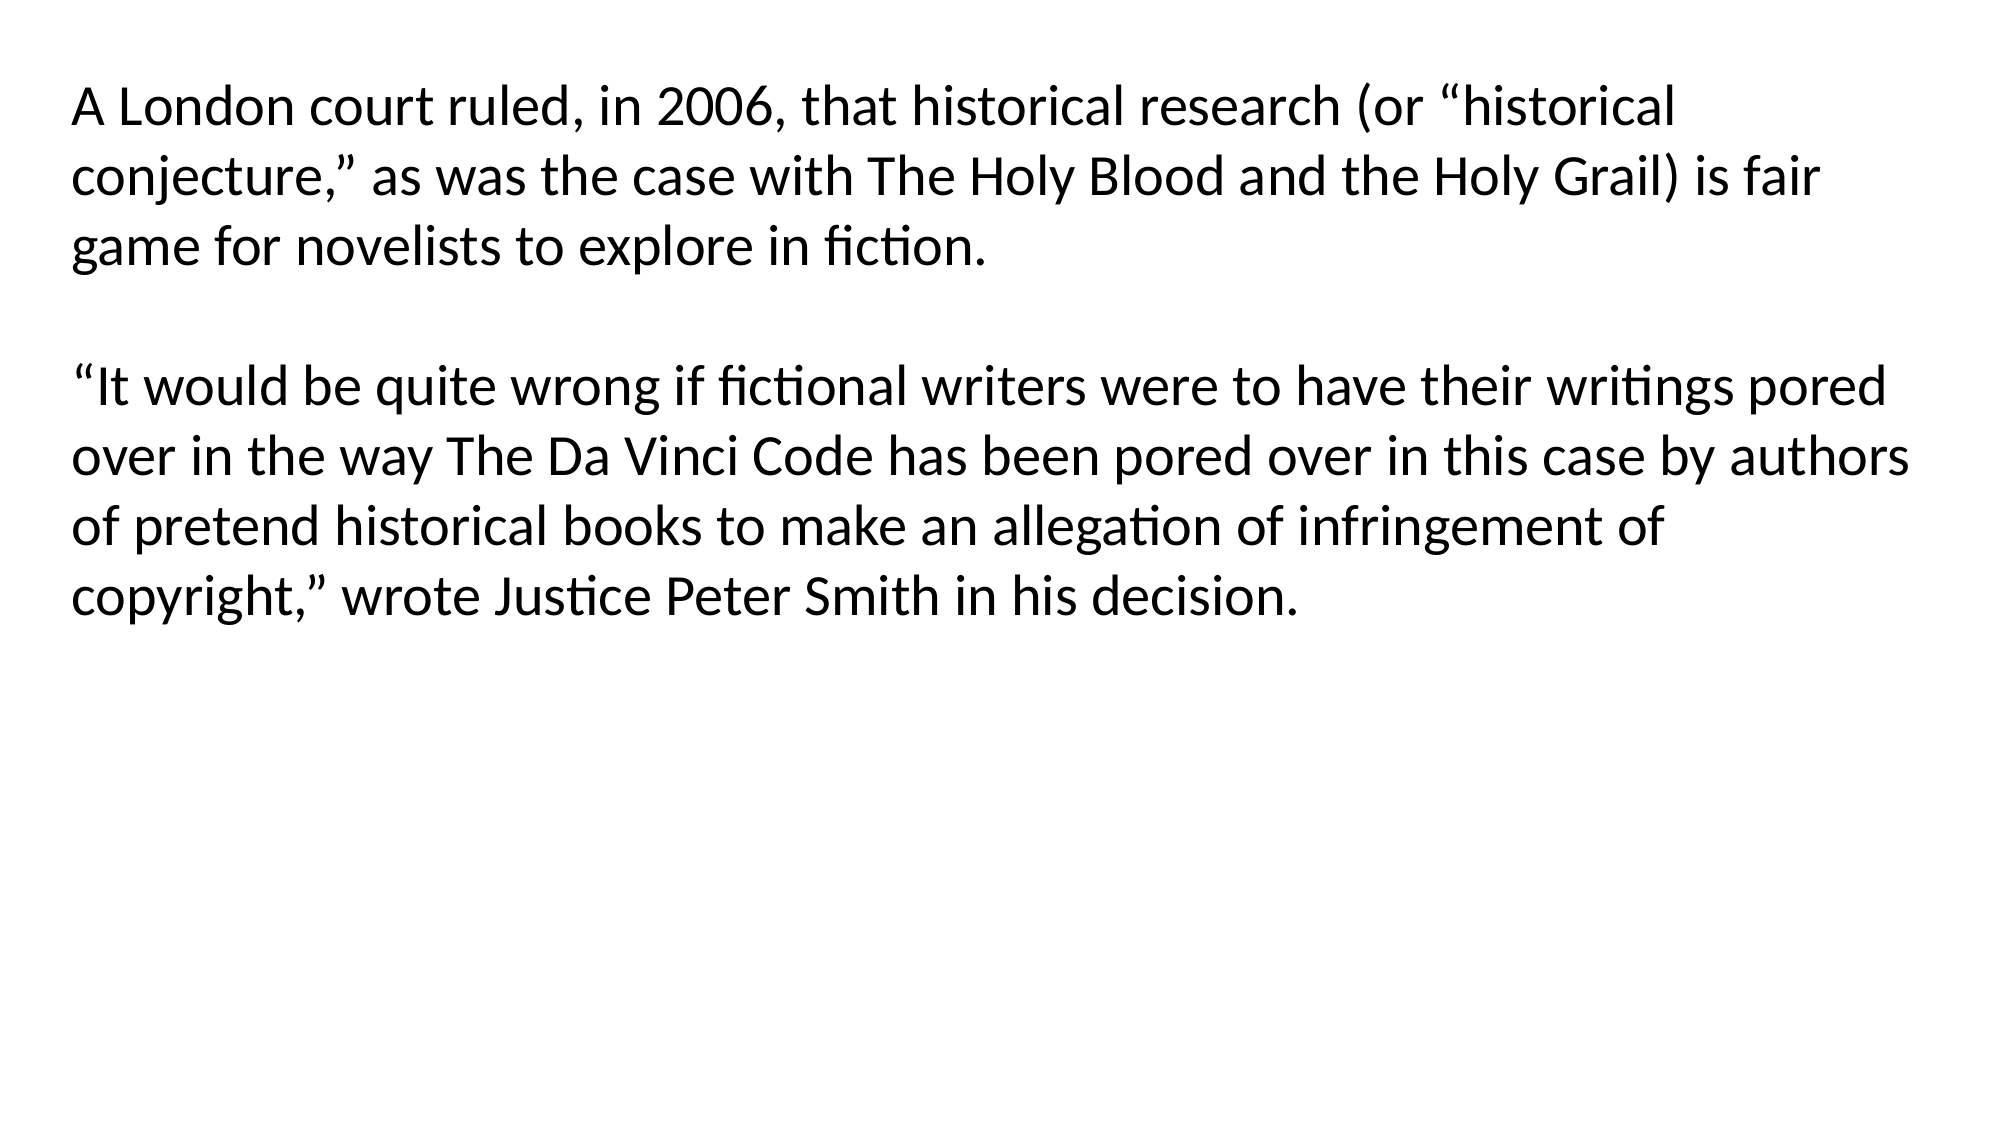

A London court ruled, in 2006, that historical research (or “historical conjecture,” as was the case with The Holy Blood and the Holy Grail) is fair game for novelists to explore in fiction.

“It would be quite wrong if fictional writers were to have their writings pored over in the way The Da Vinci Code has been pored over in this case by authors of pretend historical books to make an allegation of infringement of copyright,” wrote Justice Peter Smith in his decision.